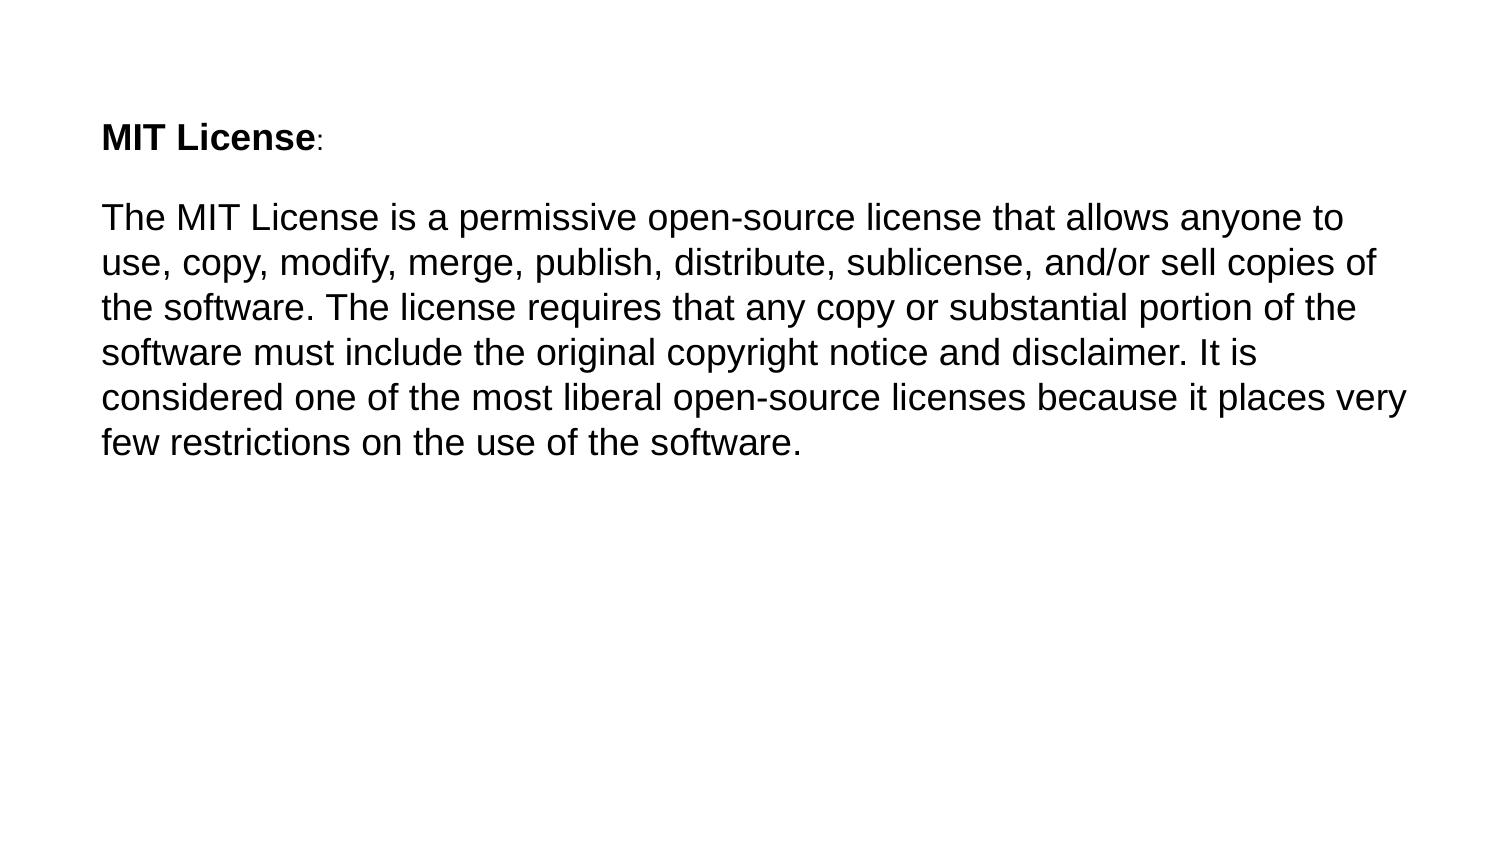

MIT License:

The MIT License is a permissive open-source license that allows anyone to use, copy, modify, merge, publish, distribute, sublicense, and/or sell copies of the software. The license requires that any copy or substantial portion of the software must include the original copyright notice and disclaimer. It is considered one of the most liberal open-source licenses because it places very few restrictions on the use of the software.